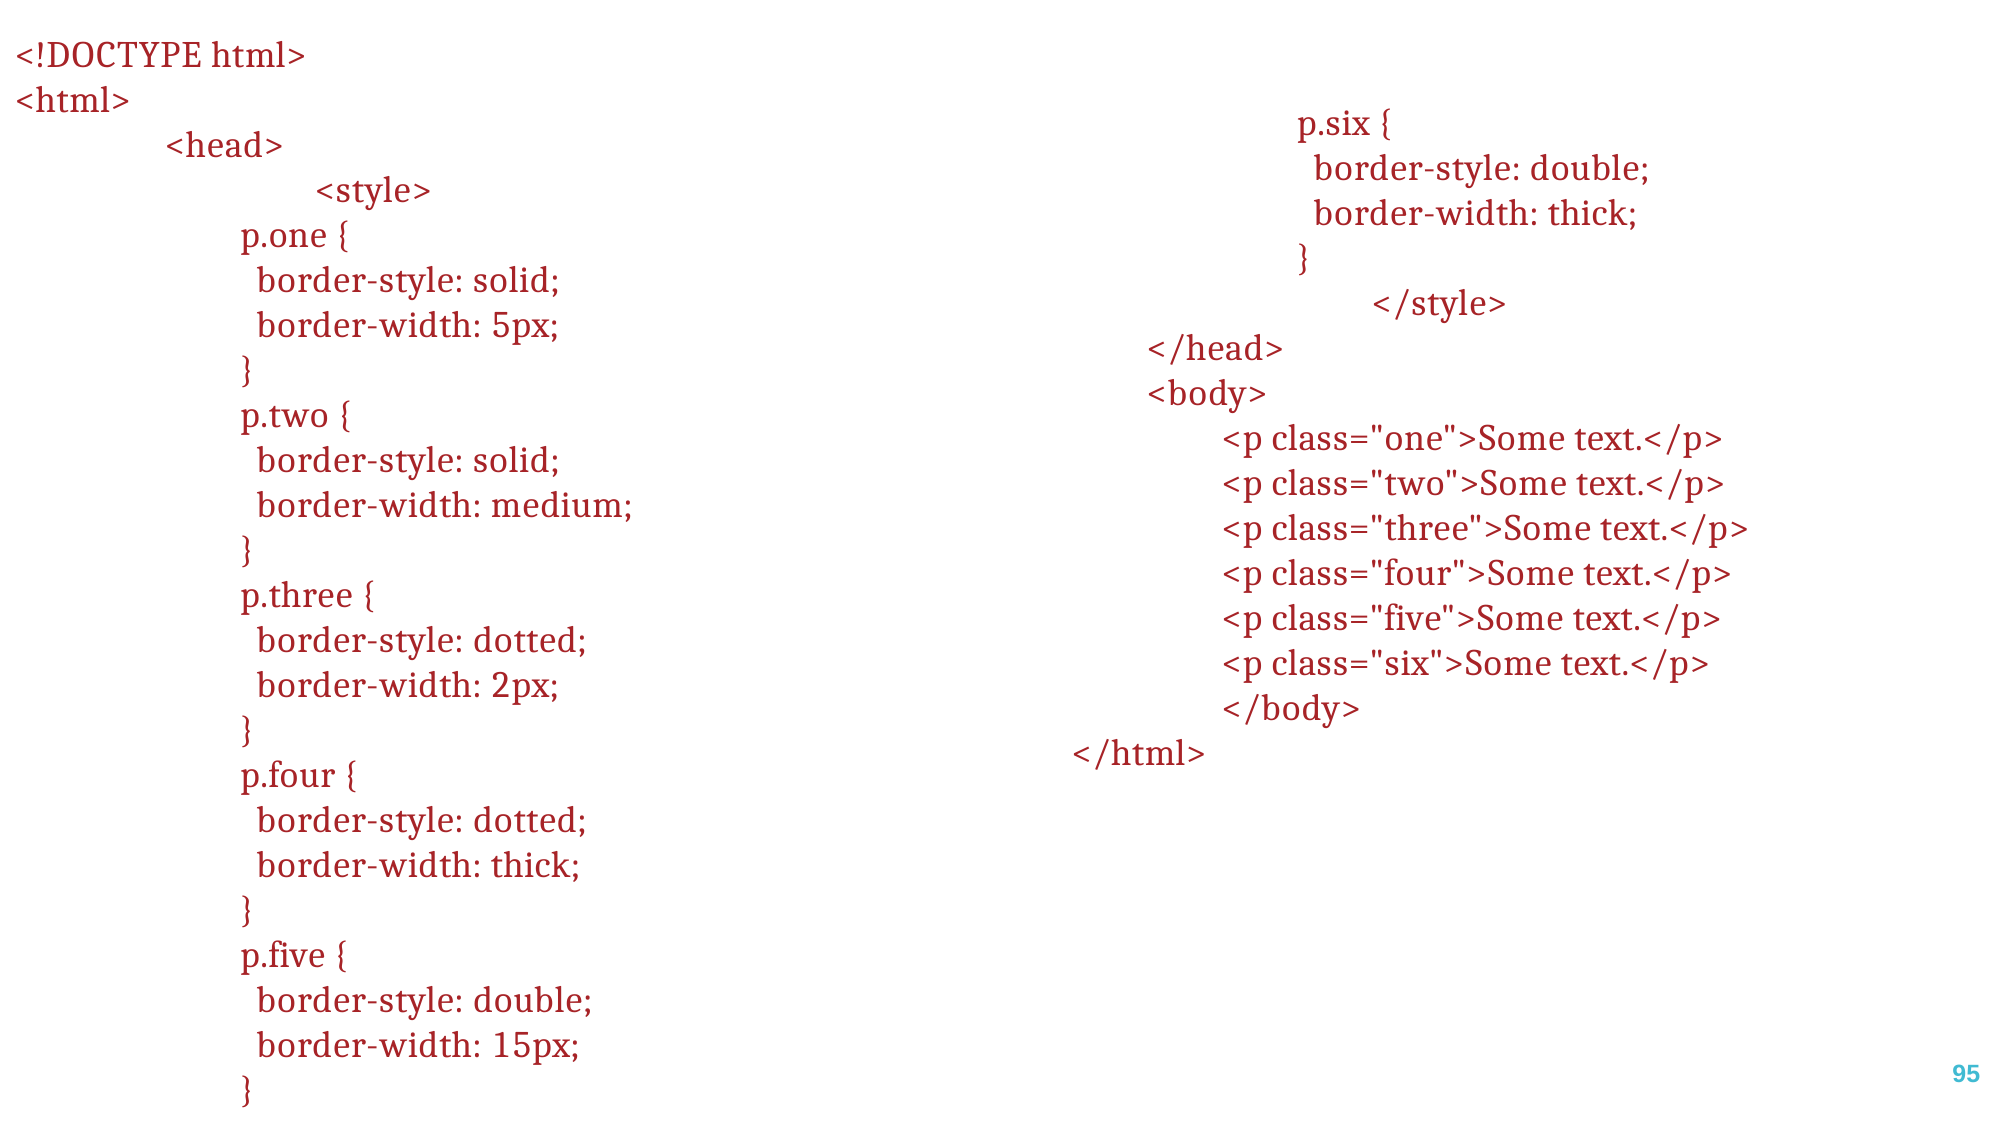

<!DOCTYPE html>
<html>
	<head>
		<style>
p.one {
  border-style: solid;
  border-width: 5px;
}
p.two {
  border-style: solid;
  border-width: medium;
}
p.three {
  border-style: dotted;
  border-width: 2px;
}
p.four {
  border-style: dotted;
  border-width: thick;
}
p.five {
  border-style: double;
  border-width: 15px;
}
p.six {
  border-style: double;
  border-width: thick;
}
		</style>
</head>
<body>
<p class="one">Some text.</p>
<p class="two">Some text.</p>
<p class="three">Some text.</p>
<p class="four">Some text.</p>
<p class="five">Some text.</p>
<p class="six">Some text.</p>
	</body>
</html>
95